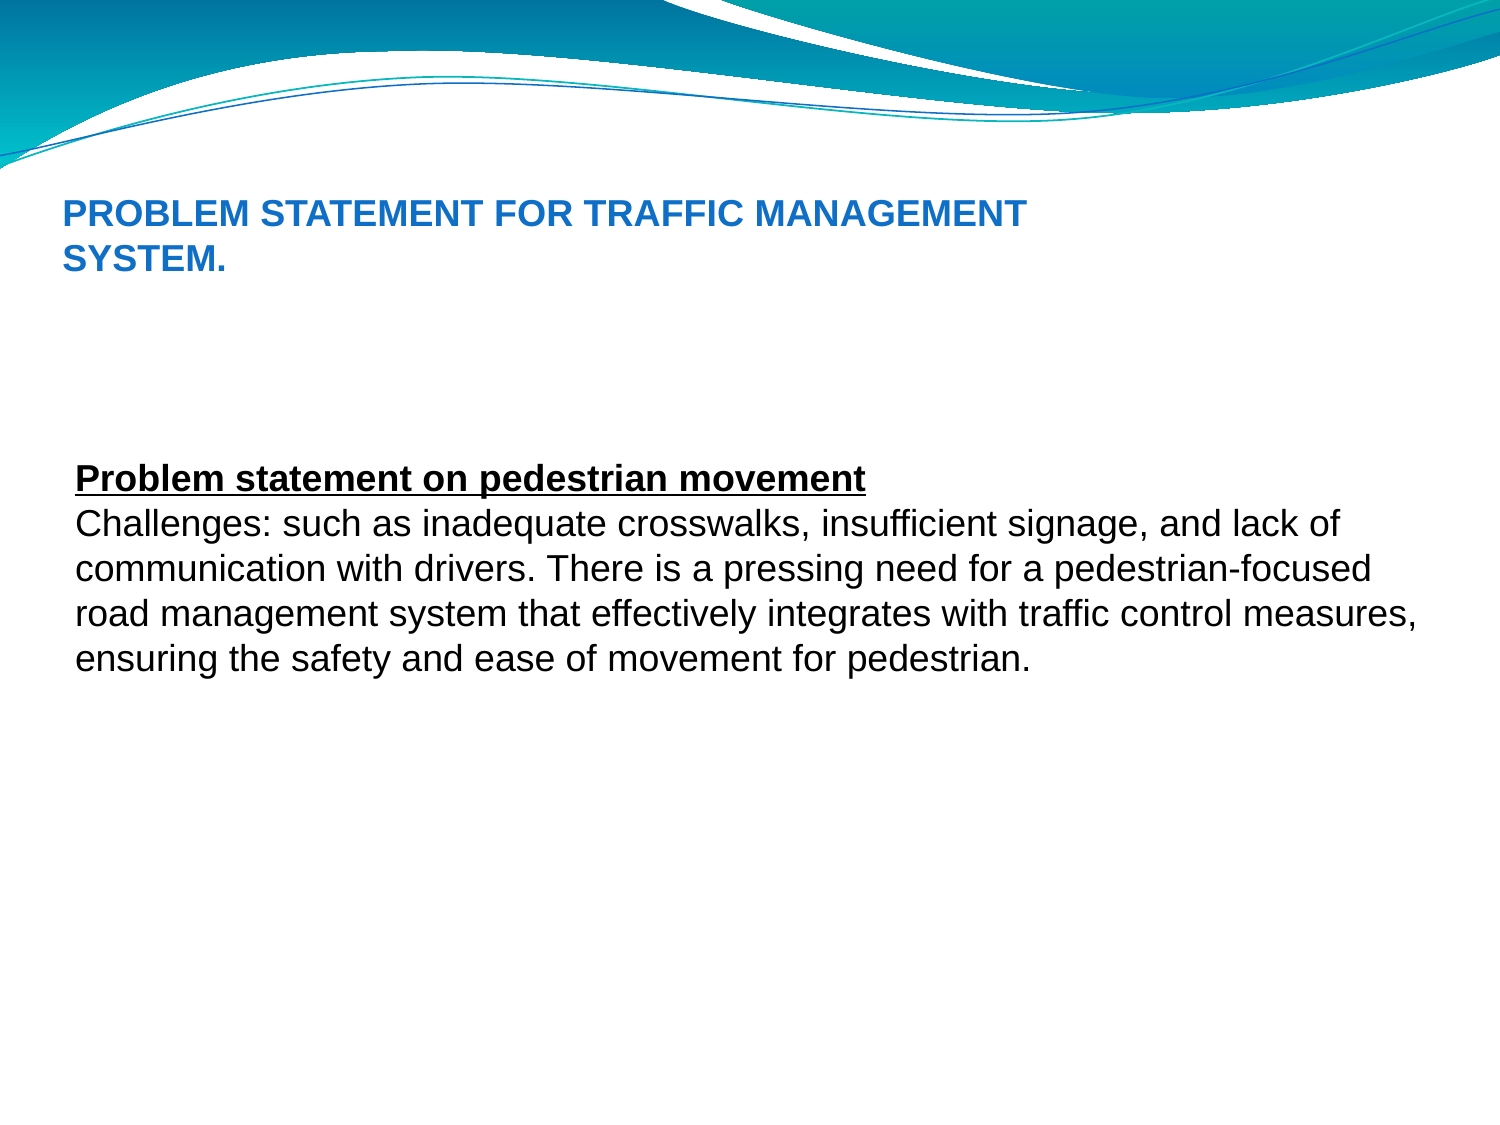

# Problem Statement for traffic management system.
Problem statement on pedestrian movement
Challenges: such as inadequate crosswalks, insufficient signage, and lack of communication with drivers. There is a pressing need for a pedestrian-focused road management system that effectively integrates with traffic control measures, ensuring the safety and ease of movement for pedestrian.